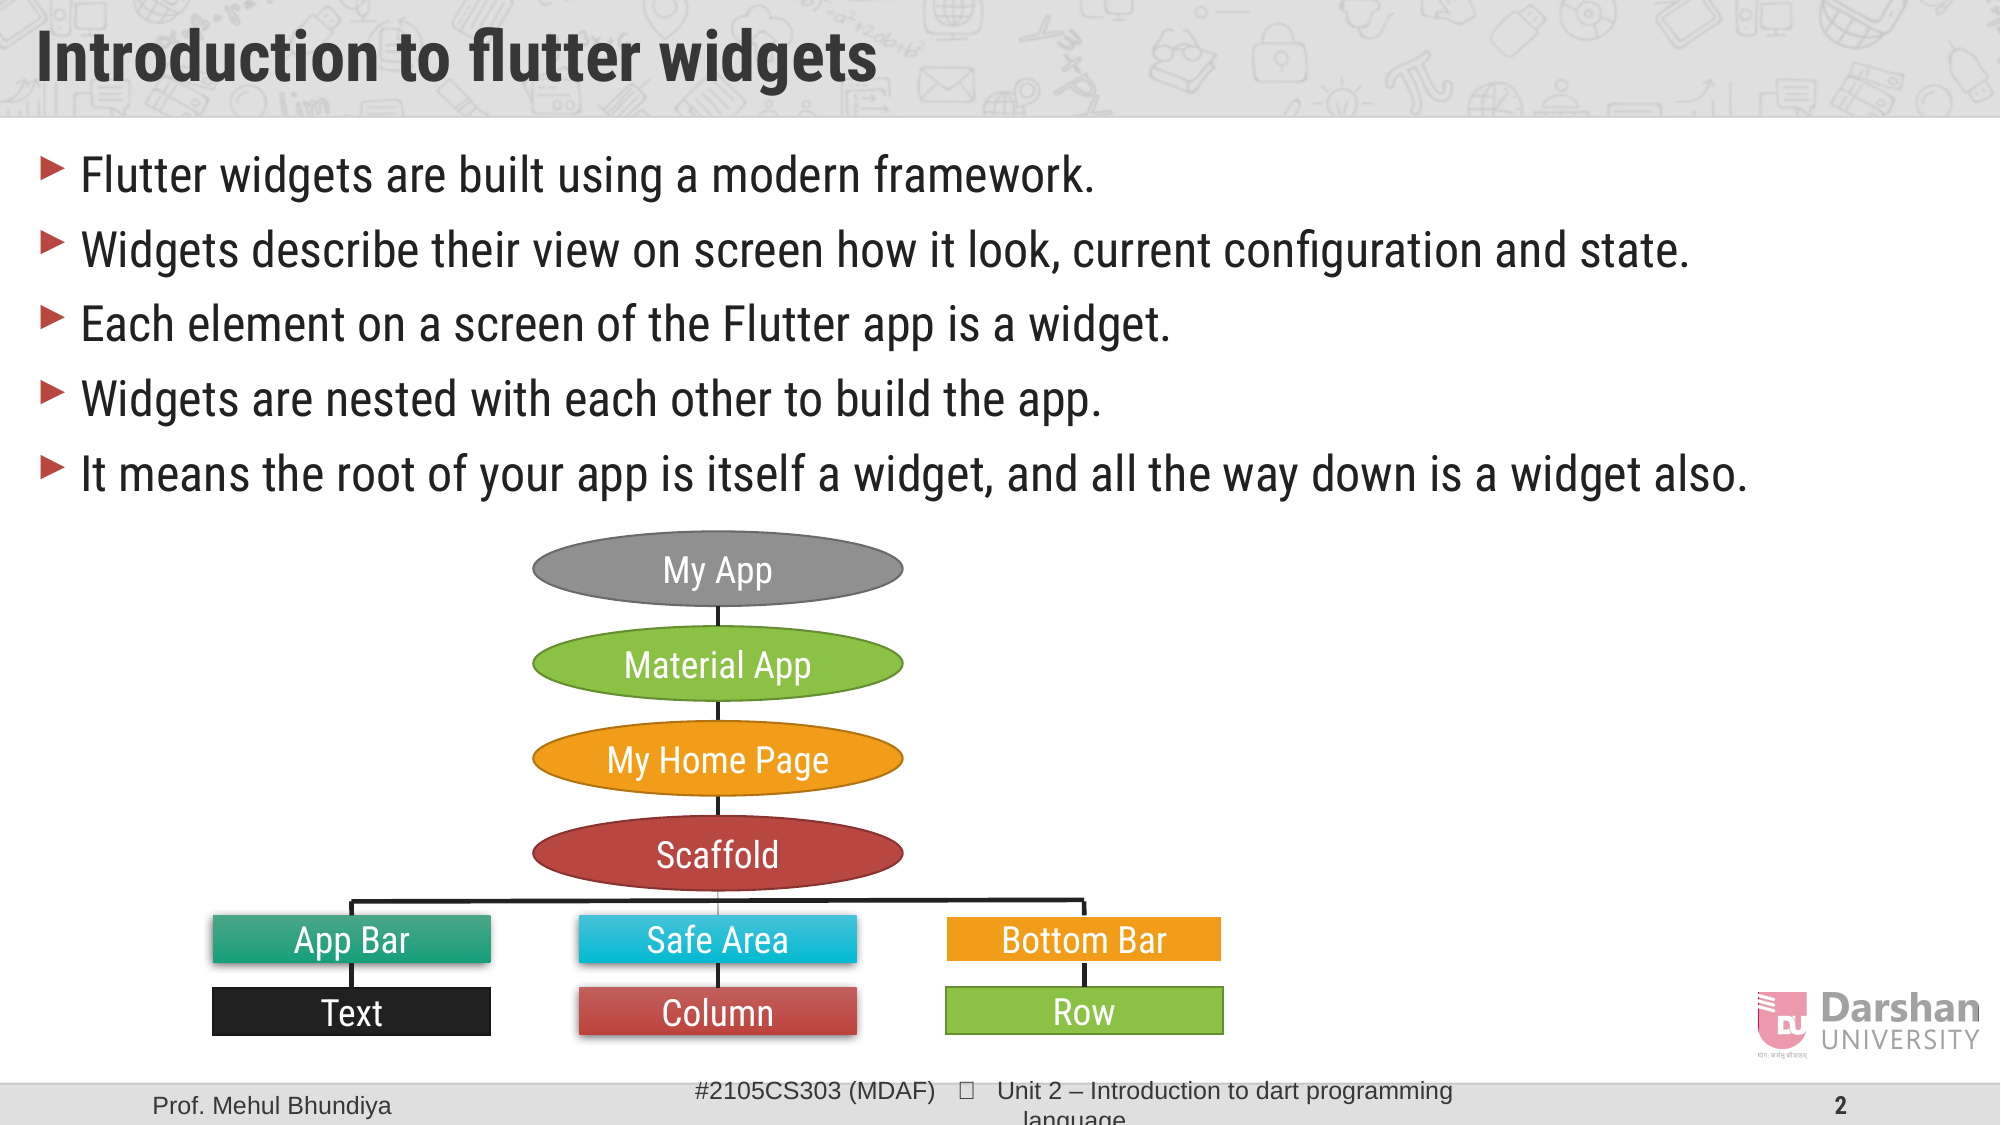

# Introduction to flutter widgets
Flutter widgets are built using a modern framework.
Widgets describe their view on screen how it look, current configuration and state.
Each element on a screen of the Flutter app is a widget.
Widgets are nested with each other to build the app.
It means the root of your app is itself a widget, and all the way down is a widget also.
My App
Material App
My Home Page
Scaffold
Bottom Bar
App Bar
Safe Area
Row
Text
Column